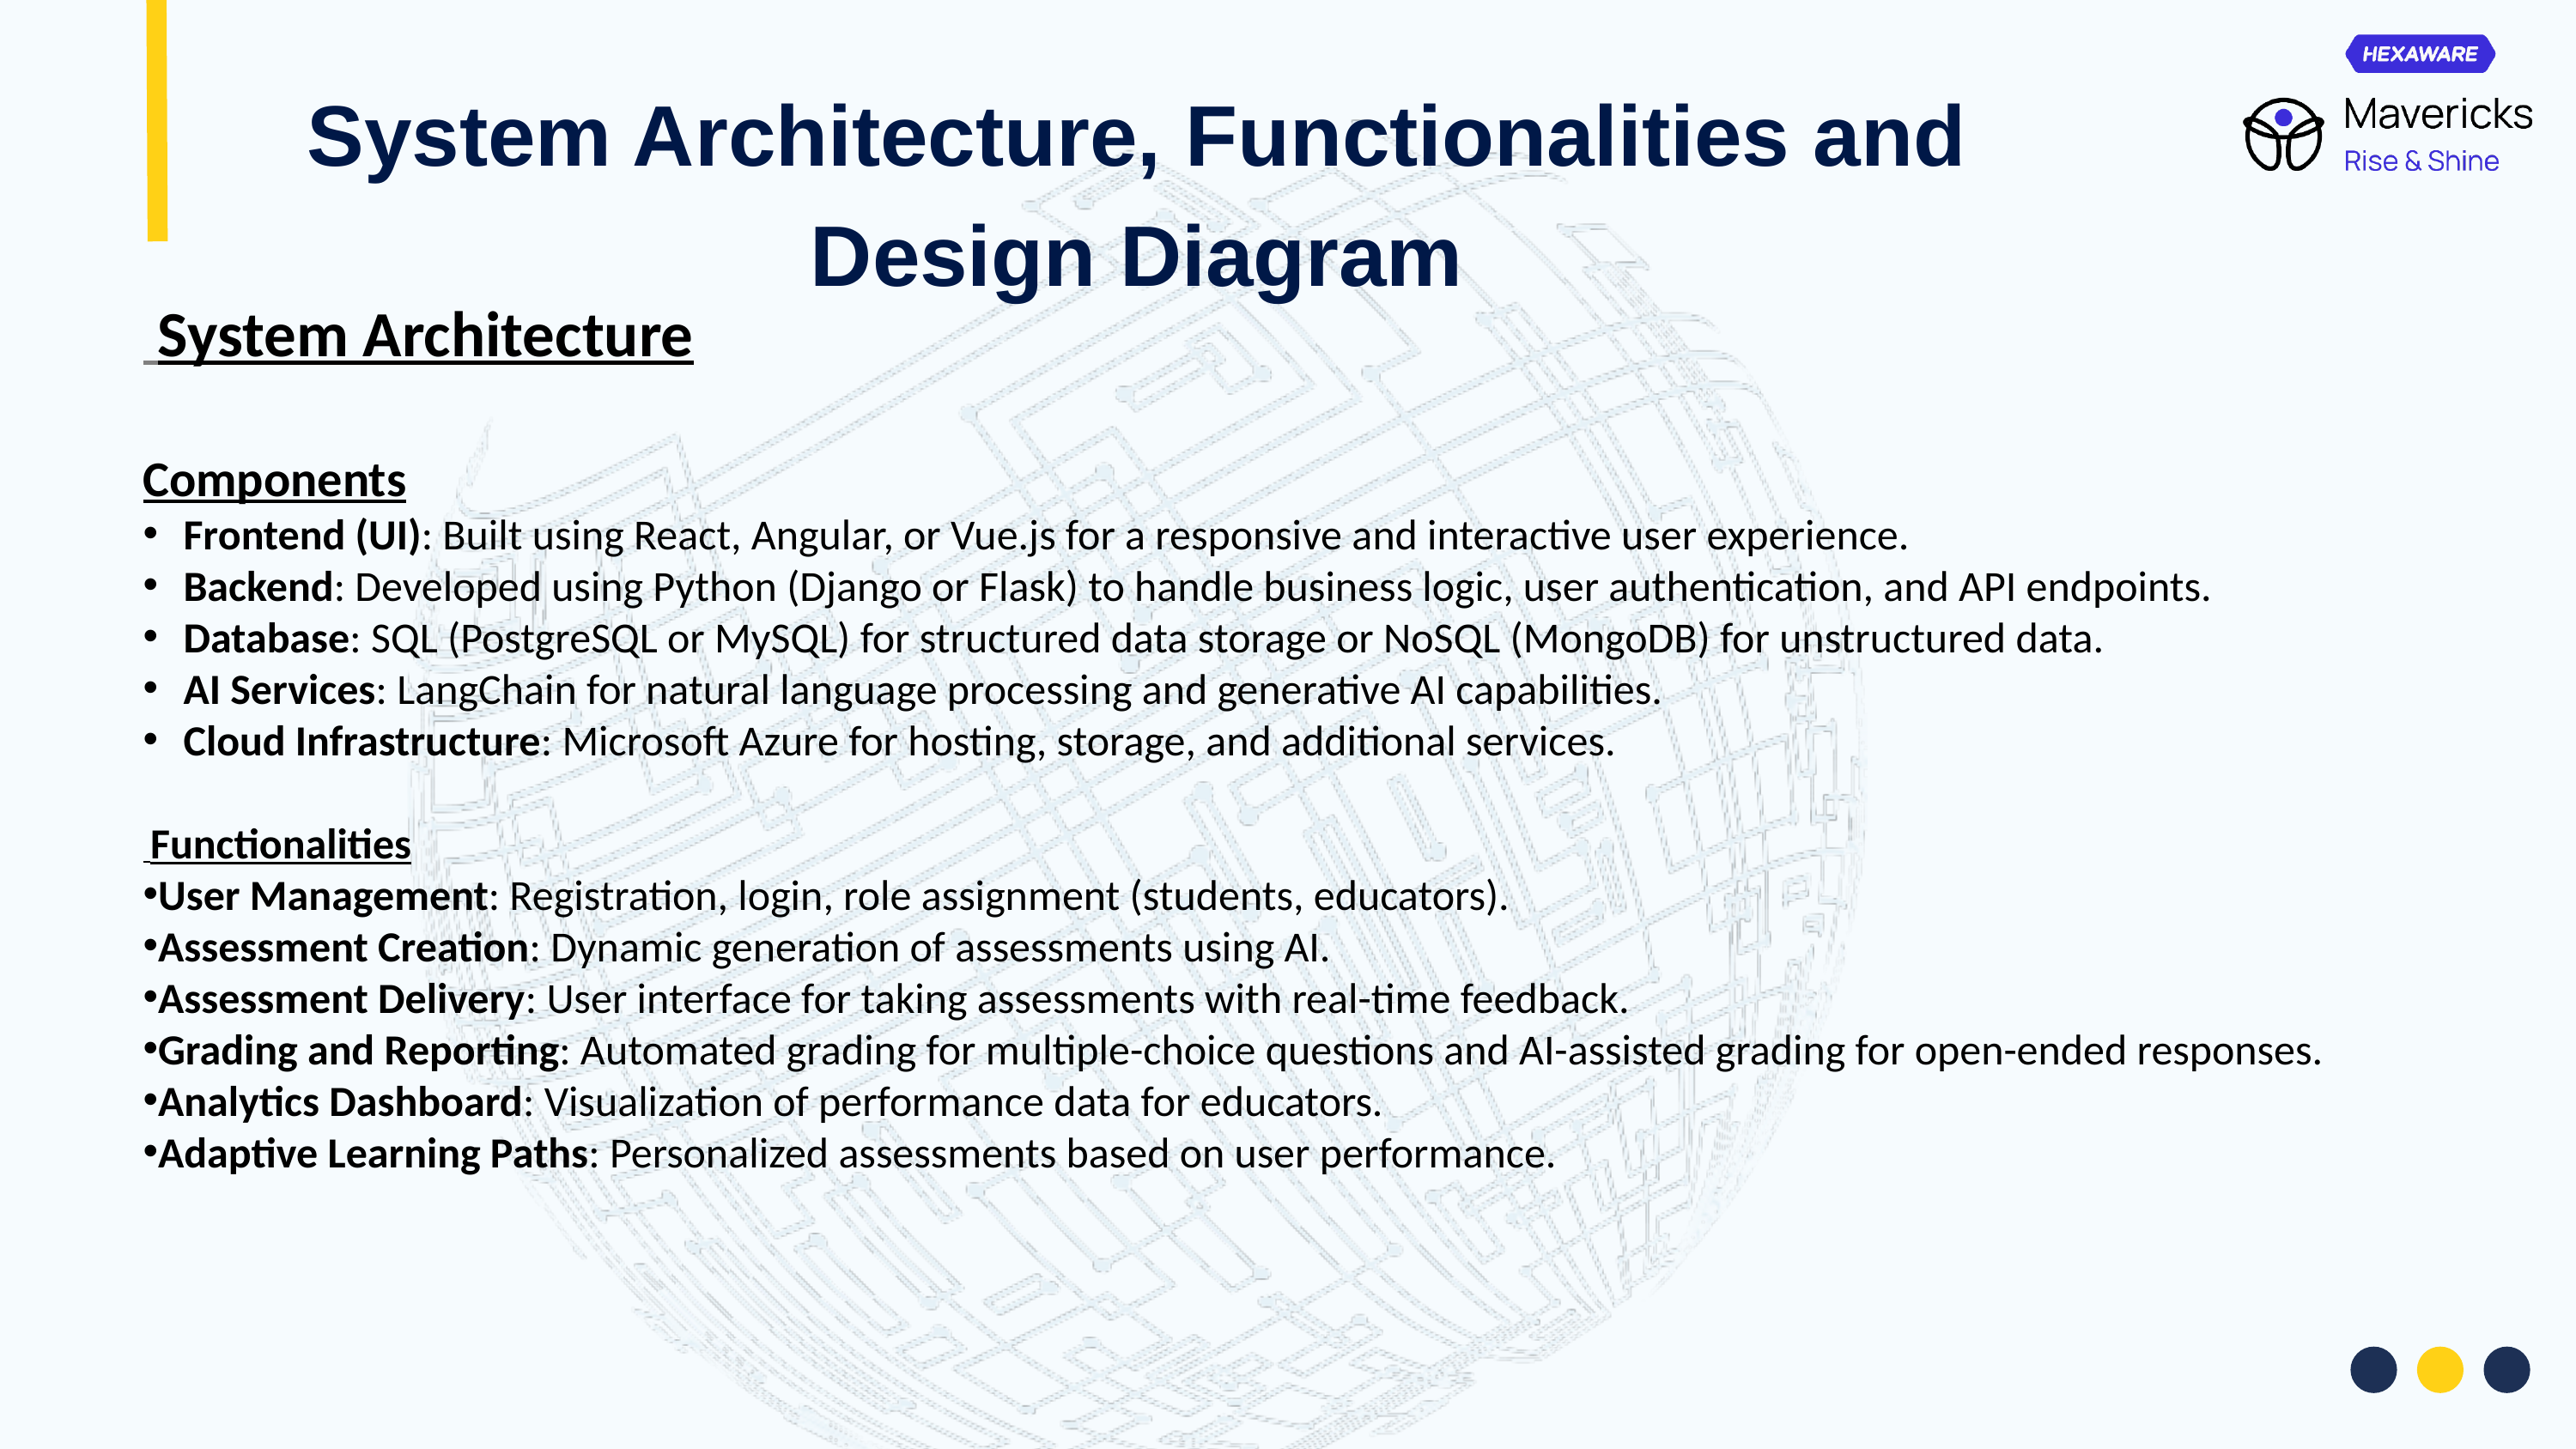

System Architecture, Functionalities and Design Diagram

 System Architecture

Components
Frontend (UI): Built using React, Angular, or Vue.js for a responsive and interactive user experience.
Backend: Developed using Python (Django or Flask) to handle business logic, user authentication, and API endpoints.
Database: SQL (PostgreSQL or MySQL) for structured data storage or NoSQL (MongoDB) for unstructured data.
AI Services: LangChain for natural language processing and generative AI capabilities.
Cloud Infrastructure: Microsoft Azure for hosting, storage, and additional services.

 Functionalities
User Management: Registration, login, role assignment (students, educators).
Assessment Creation: Dynamic generation of assessments using AI.
Assessment Delivery: User interface for taking assessments with real-time feedback.
Grading and Reporting: Automated grading for multiple-choice questions and AI-assisted grading for open-ended responses.
Analytics Dashboard: Visualization of performance data for educators.
Adaptive Learning Paths: Personalized assessments based on user performance.